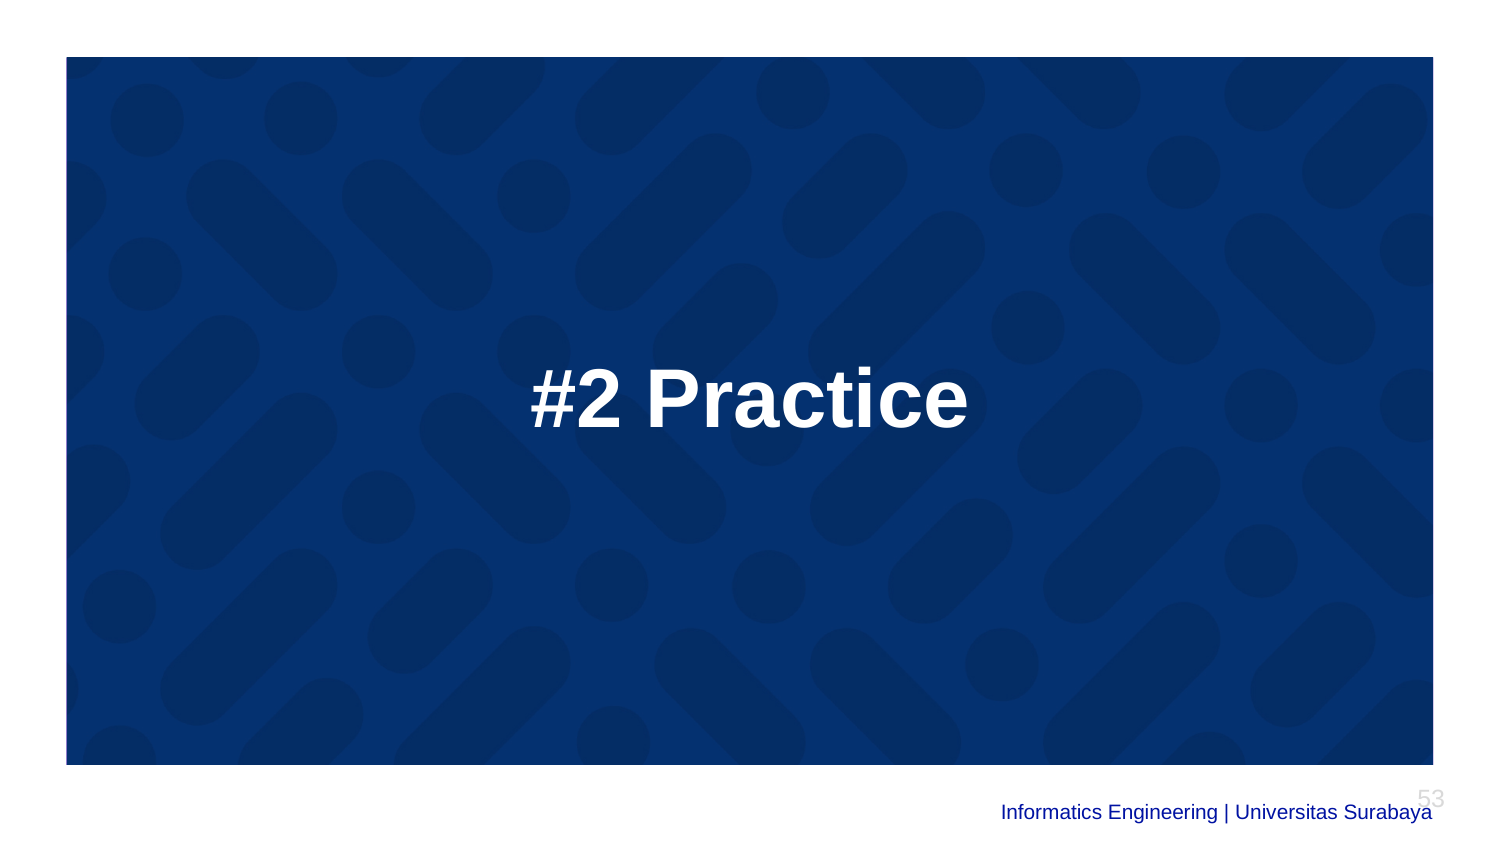

# #2 Practice
53
Informatics Engineering | Universitas Surabaya